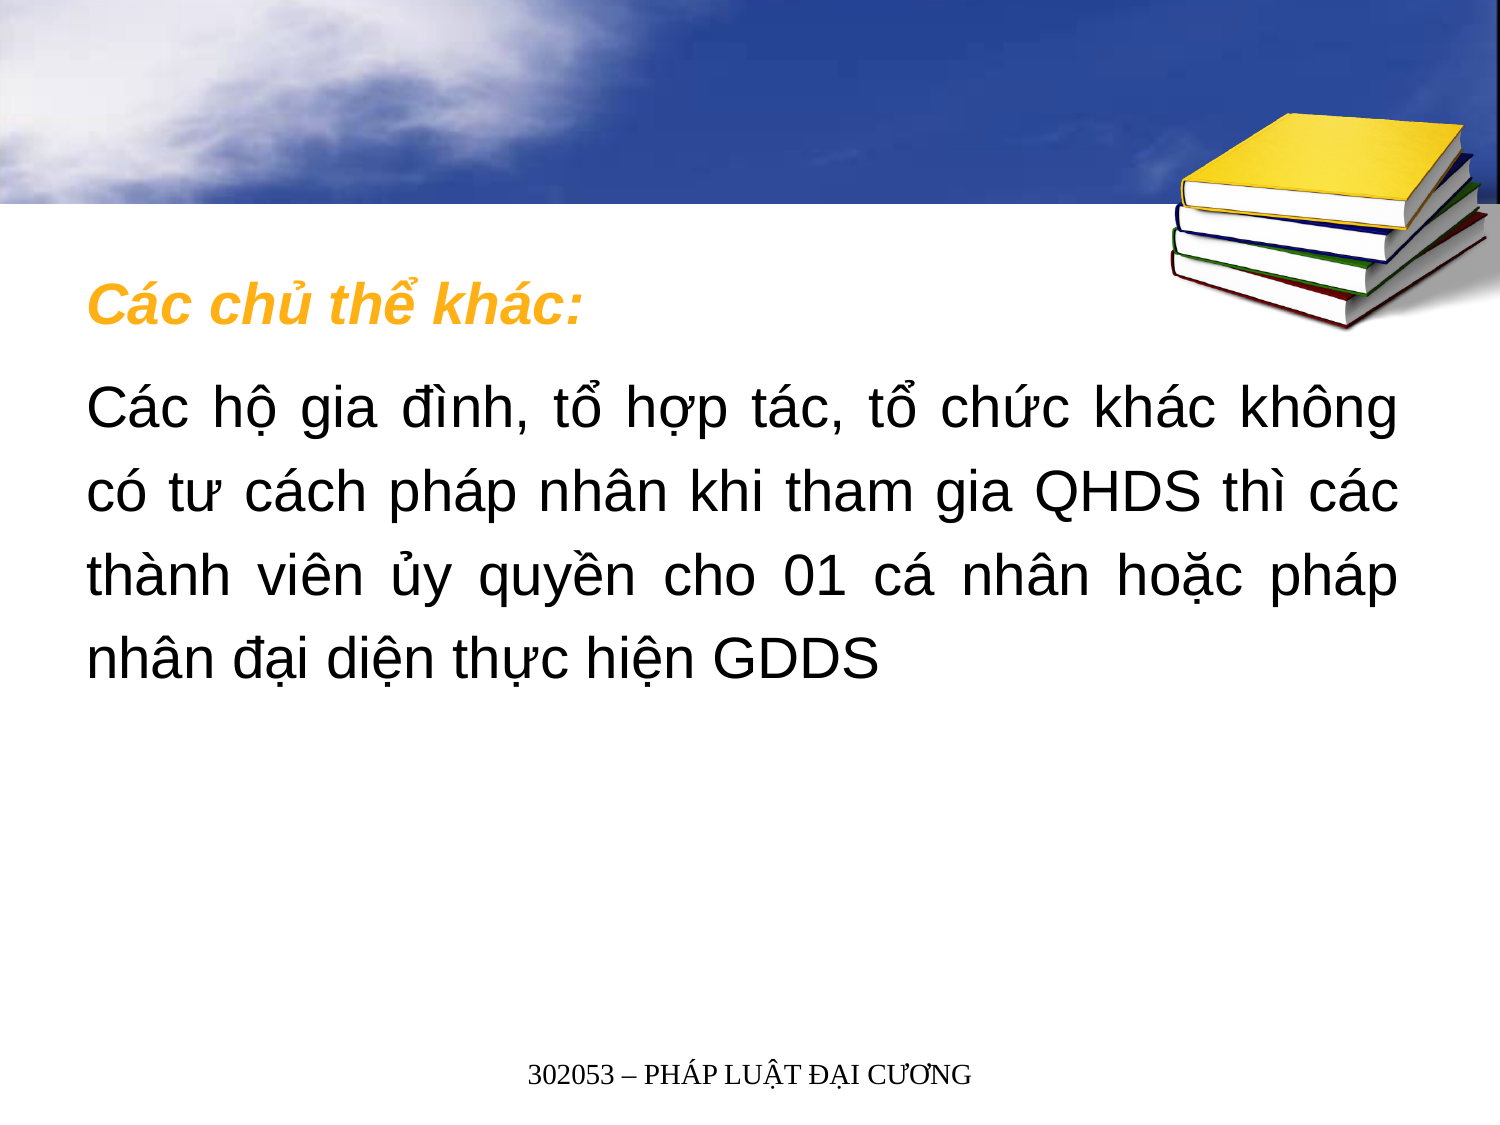

302053 – PHÁP LUẬT ĐẠI CƯƠNG
13
Các chủ thể khác:
Các hộ gia đình, tổ hợp tác, tổ chức khác không có tư cách pháp nhân khi tham gia QHDS thì các thành viên ủy quyền cho 01 cá nhân hoặc pháp nhân đại diện thực hiện GDDS